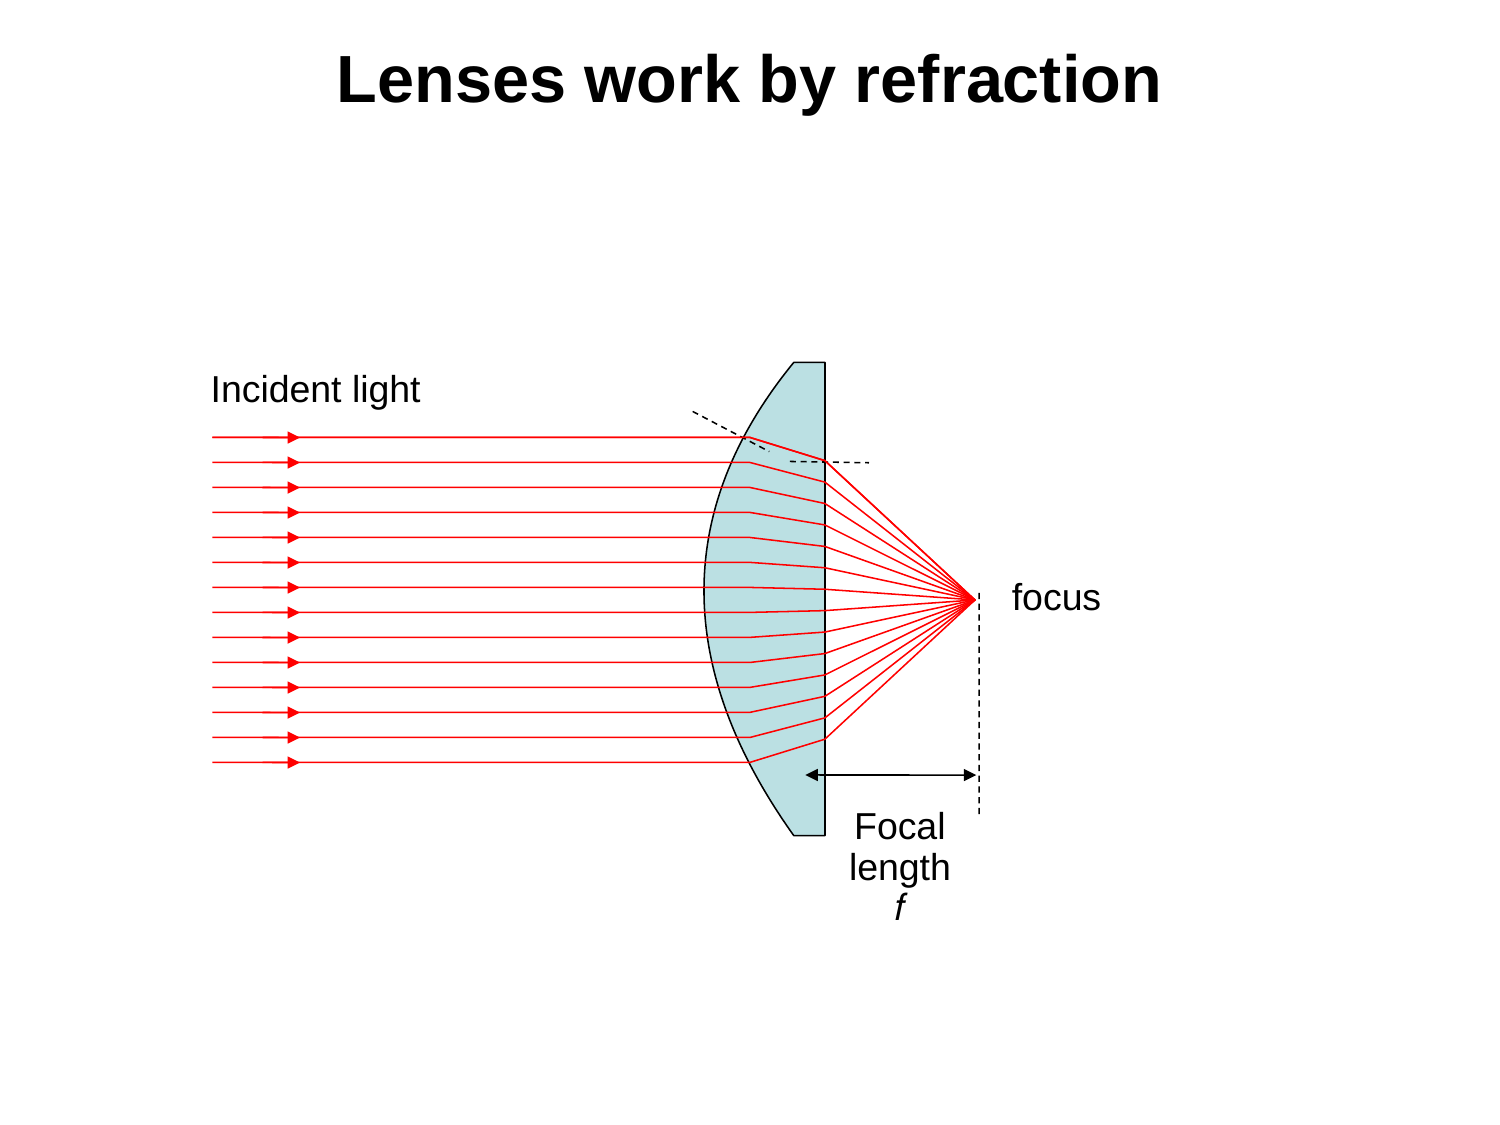

# Lenses work by refraction
Incident light

focus

Focal length f